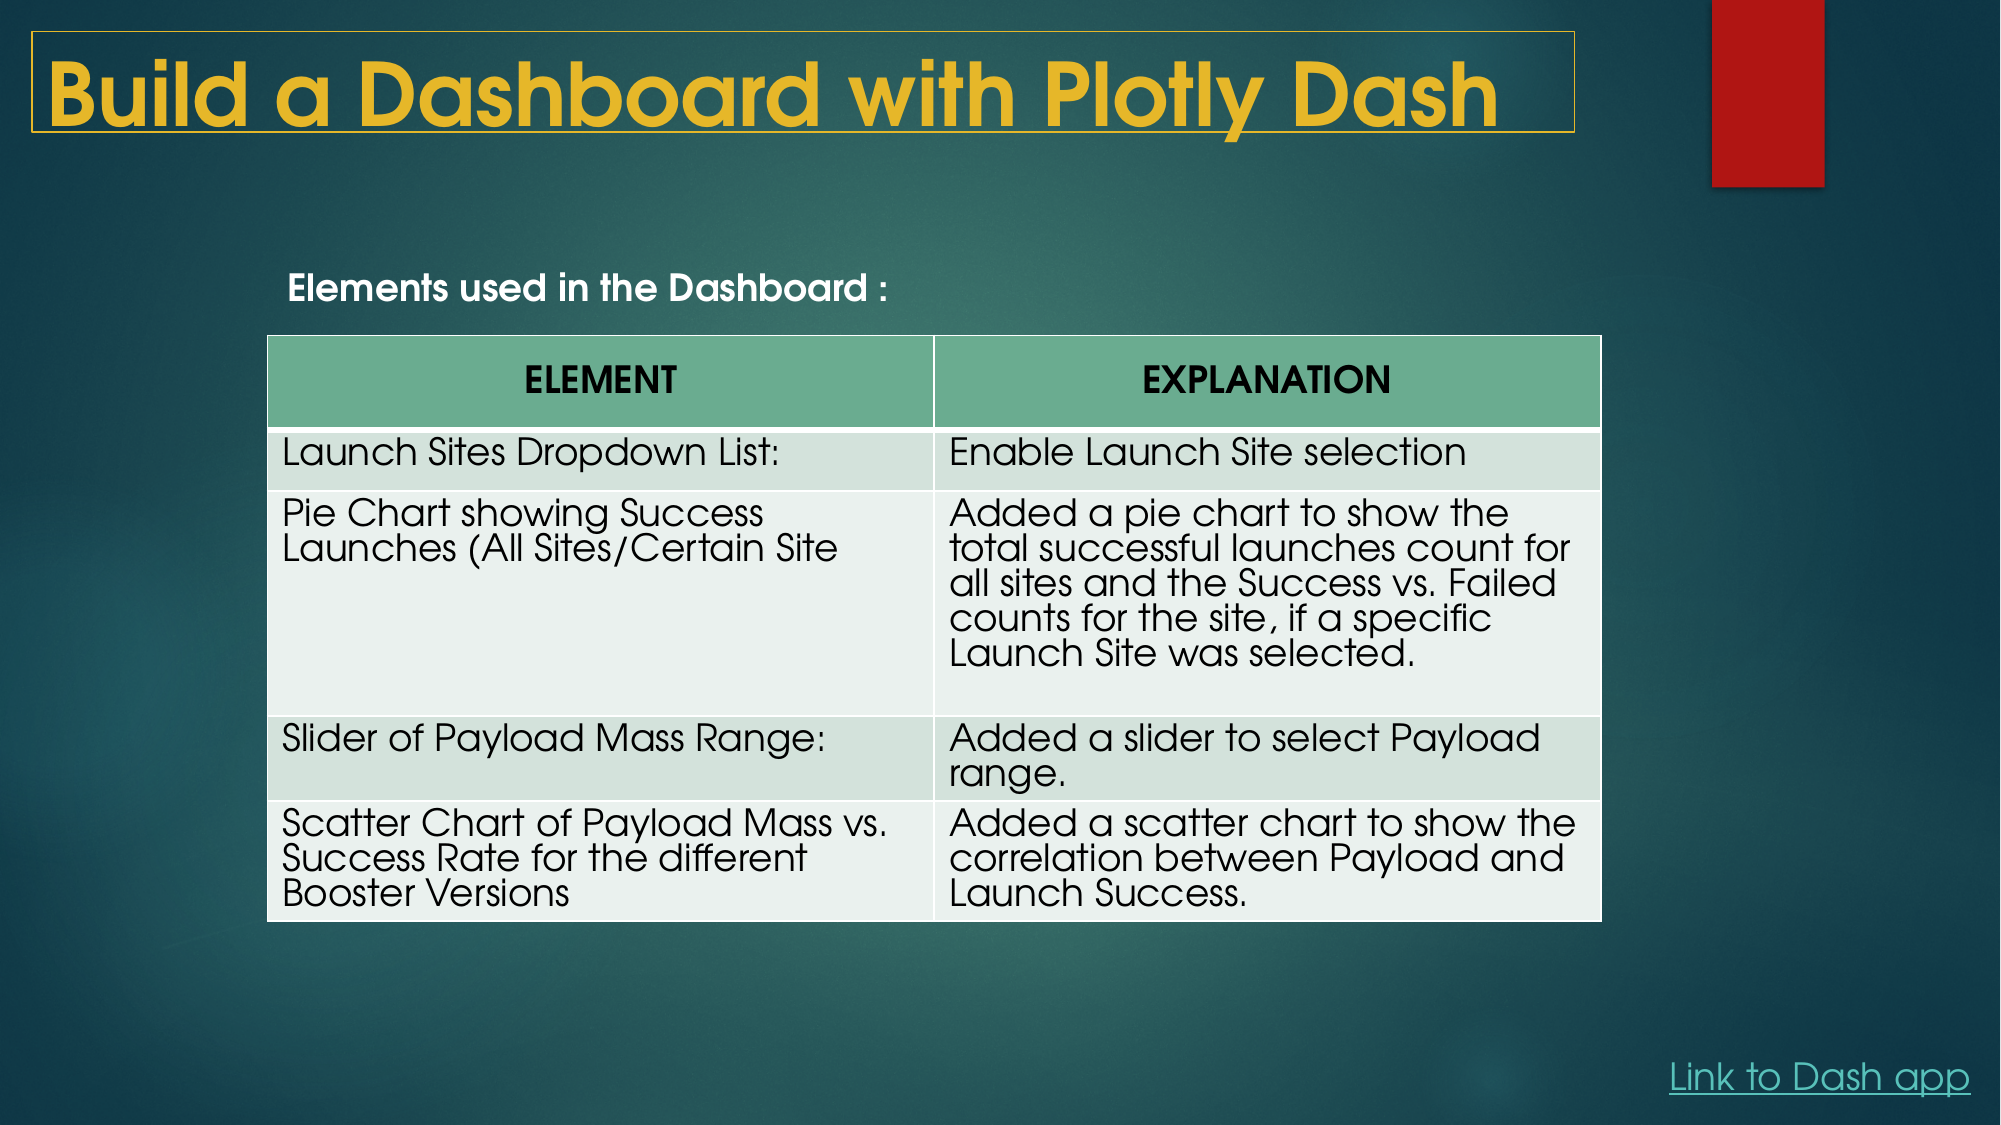

# Build a Dashboard with Plotly Dash
Elements used in the Dashboard :
| ELEMENT | EXPLANATION |
| --- | --- |
| Launch Sites Dropdown List: | Enable Launch Site selection |
| Pie Chart showing Success Launches (All Sites/Certain Site | Added a pie chart to show the total successful launches count for all sites and the Success vs. Failed counts for the site, if a specific Launch Site was selected. |
| Slider of Payload Mass Range: | Added a slider to select Payload range. |
| Scatter Chart of Payload Mass vs. Success Rate for the different Booster Versions | Added a scatter chart to show the correlation between Payload and Launch Success. |
Link to Dash app